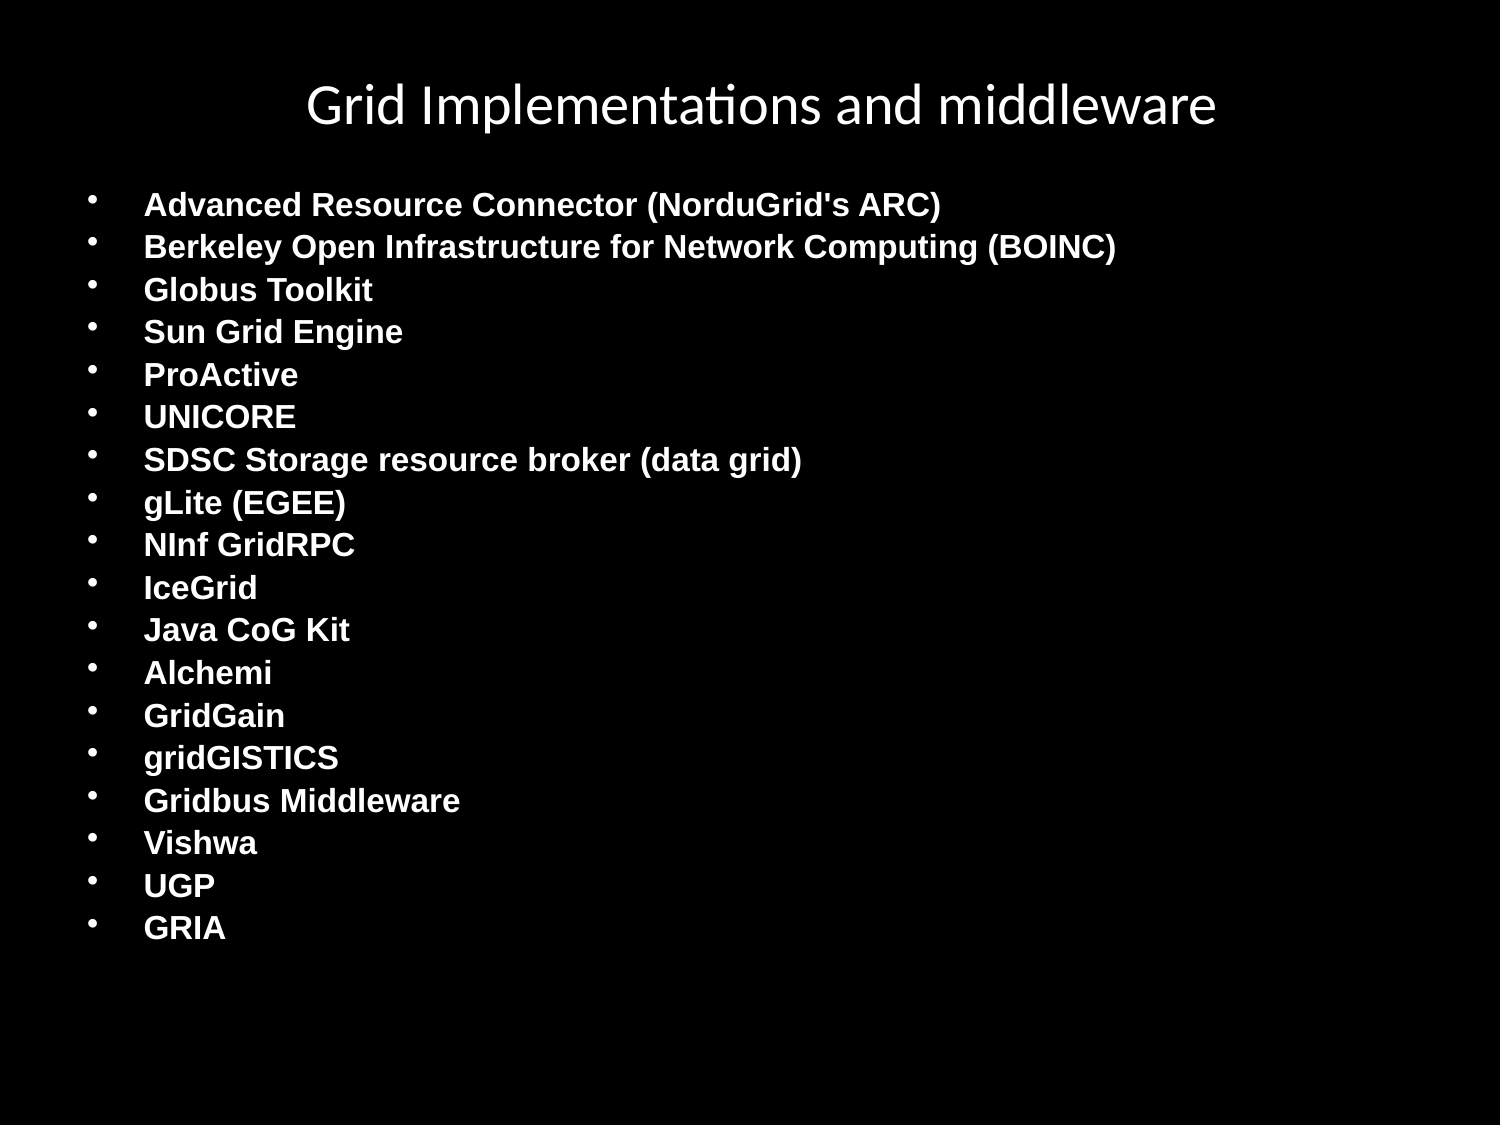

Grid Implementations and middleware

Advanced Resource Connector (NorduGrid's ARC)
Berkeley Open Infrastructure for Network Computing (BOINC)
Globus Toolkit
Sun Grid Engine
ProActive
UNICORE
SDSC Storage resource broker (data grid)
gLite (EGEE)
NInf GridRPC
IceGrid
Java CoG Kit
Alchemi
GridGain
gridGISTICS
Gridbus Middleware
Vishwa
UGP
GRIA